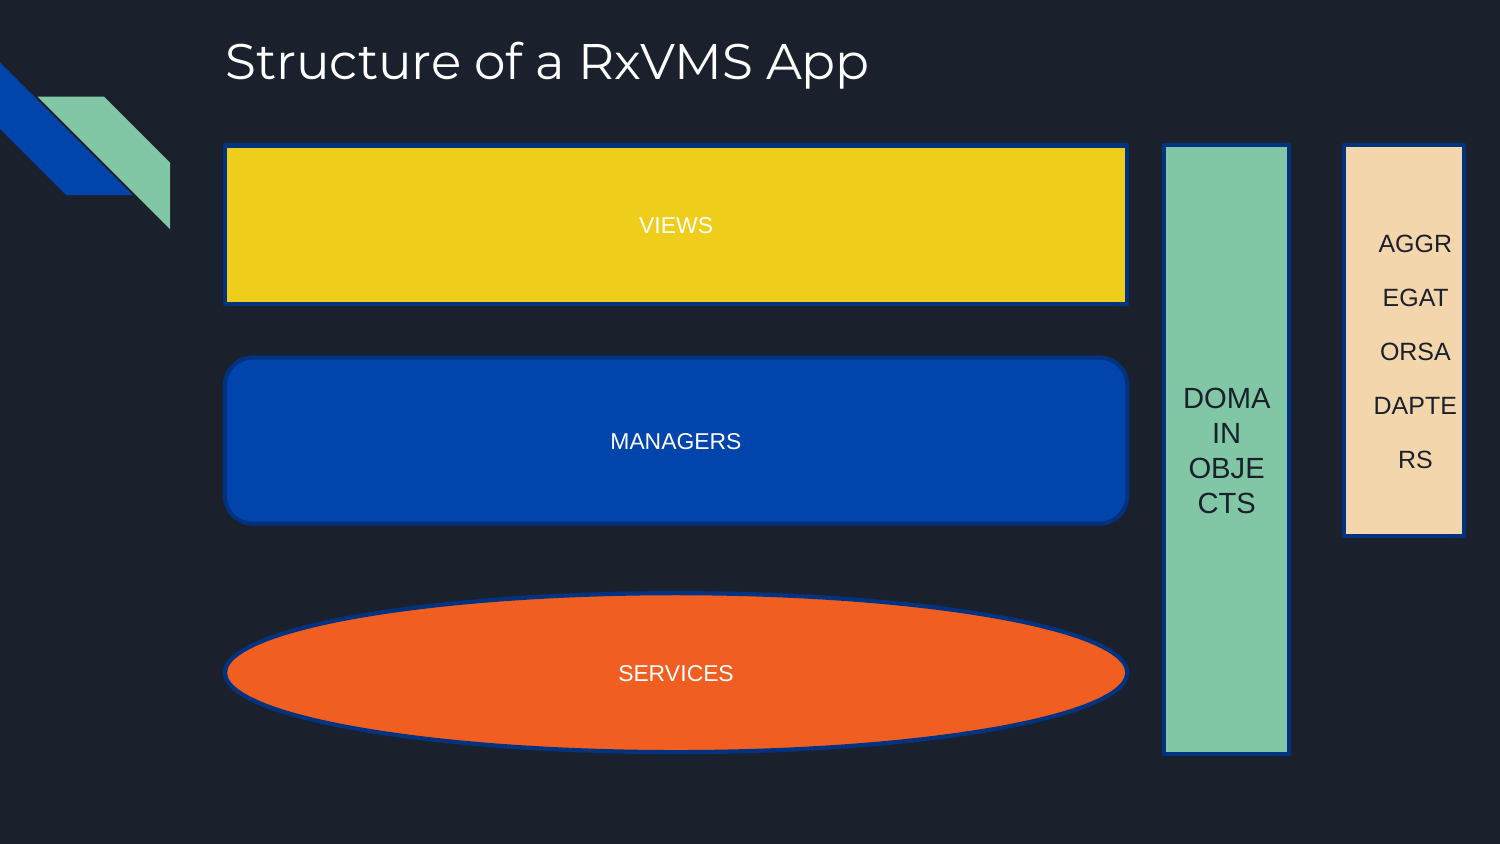

# Structure of a RxVMS App
Domain Objects
AggregatorsAdapters
ViewS
ManagerS
ServiceS